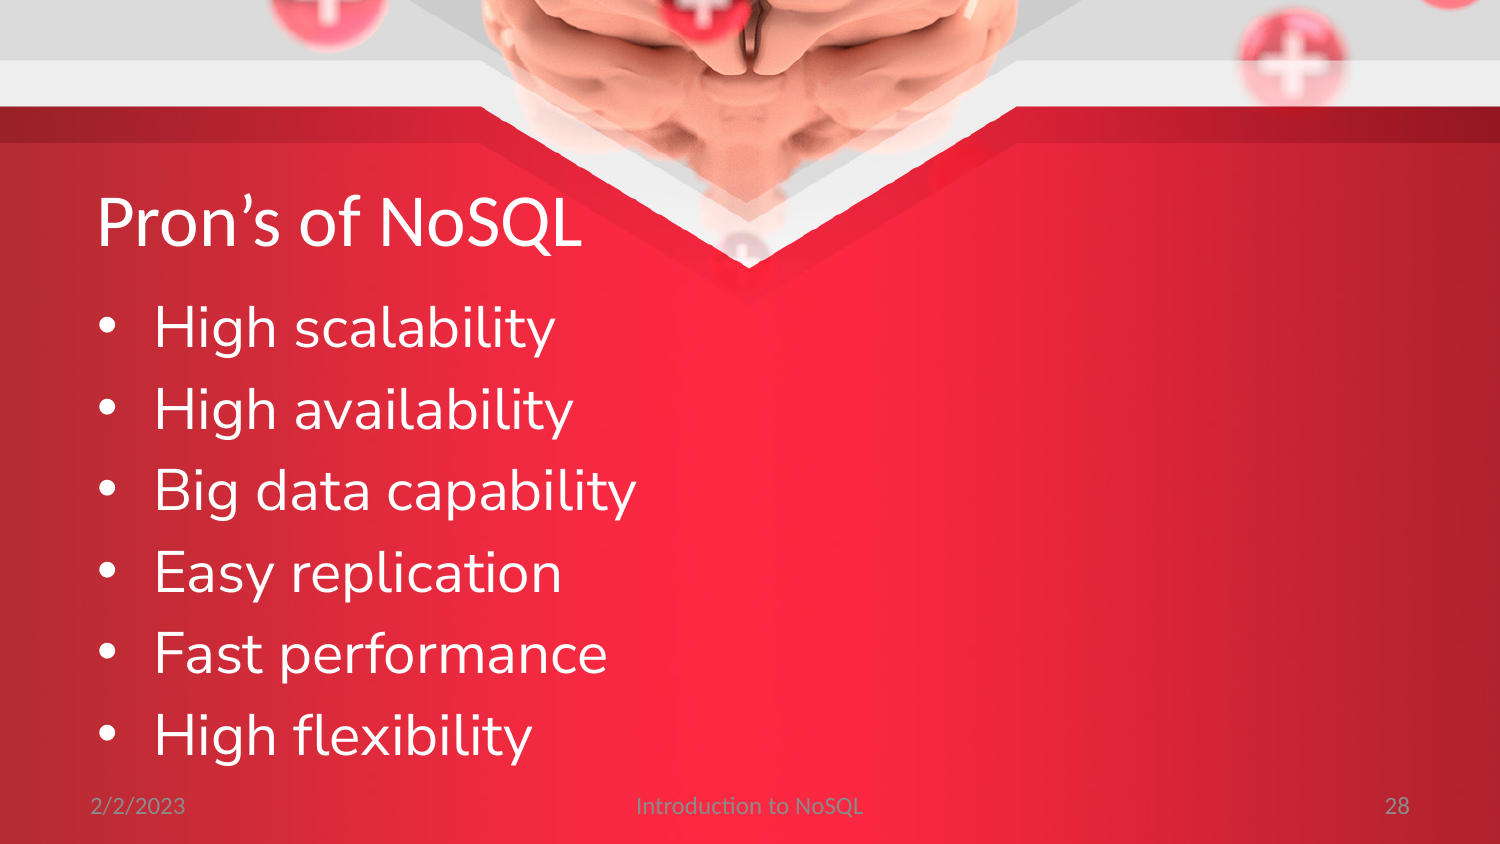

# Pron’s of NoSQL
High scalability
High availability
Big data capability
Easy replication
Fast performance
High flexibility
2/2/2023
Introduction to NoSQL
28